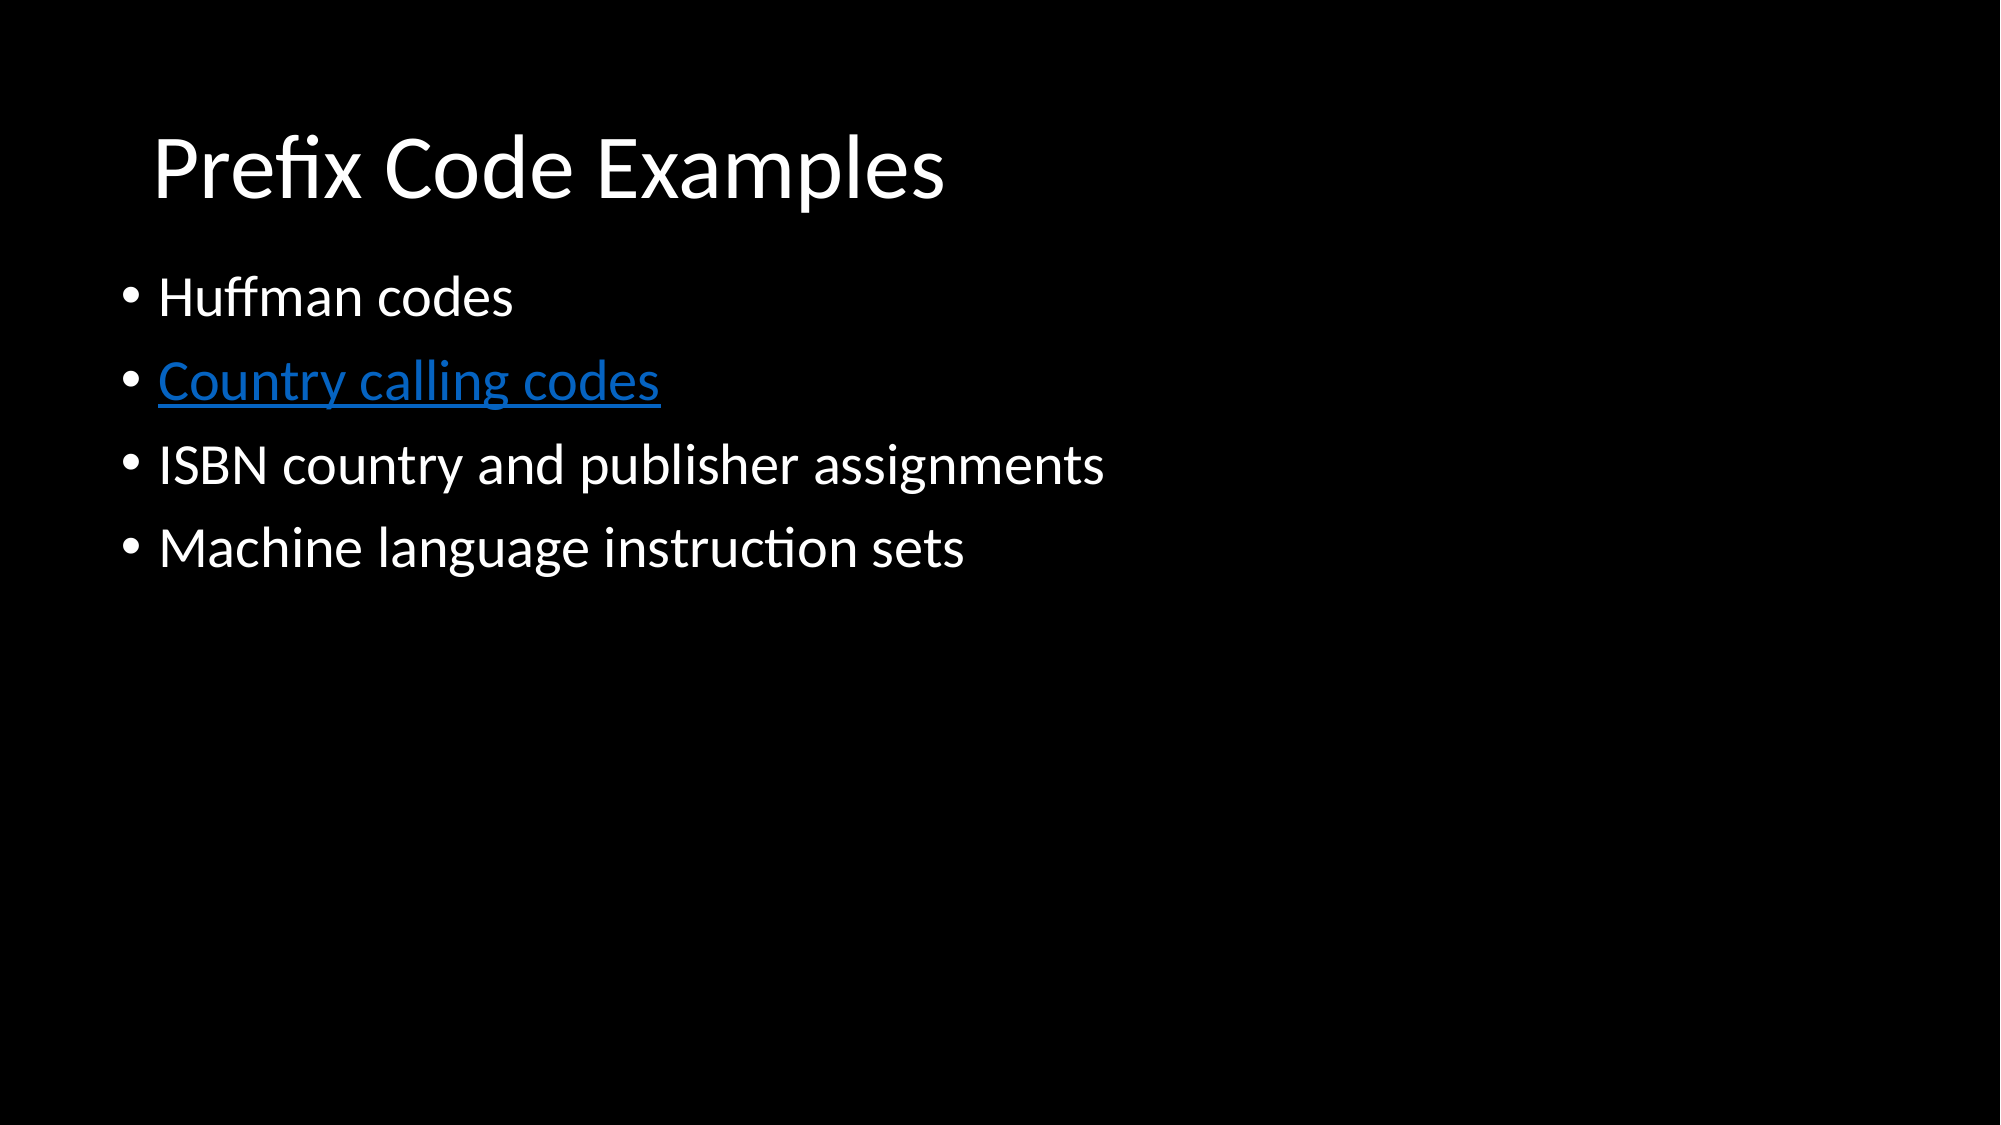

# Prefix Code Examples
Huffman codes
Country calling codes
ISBN country and publisher assignments
Machine language instruction sets